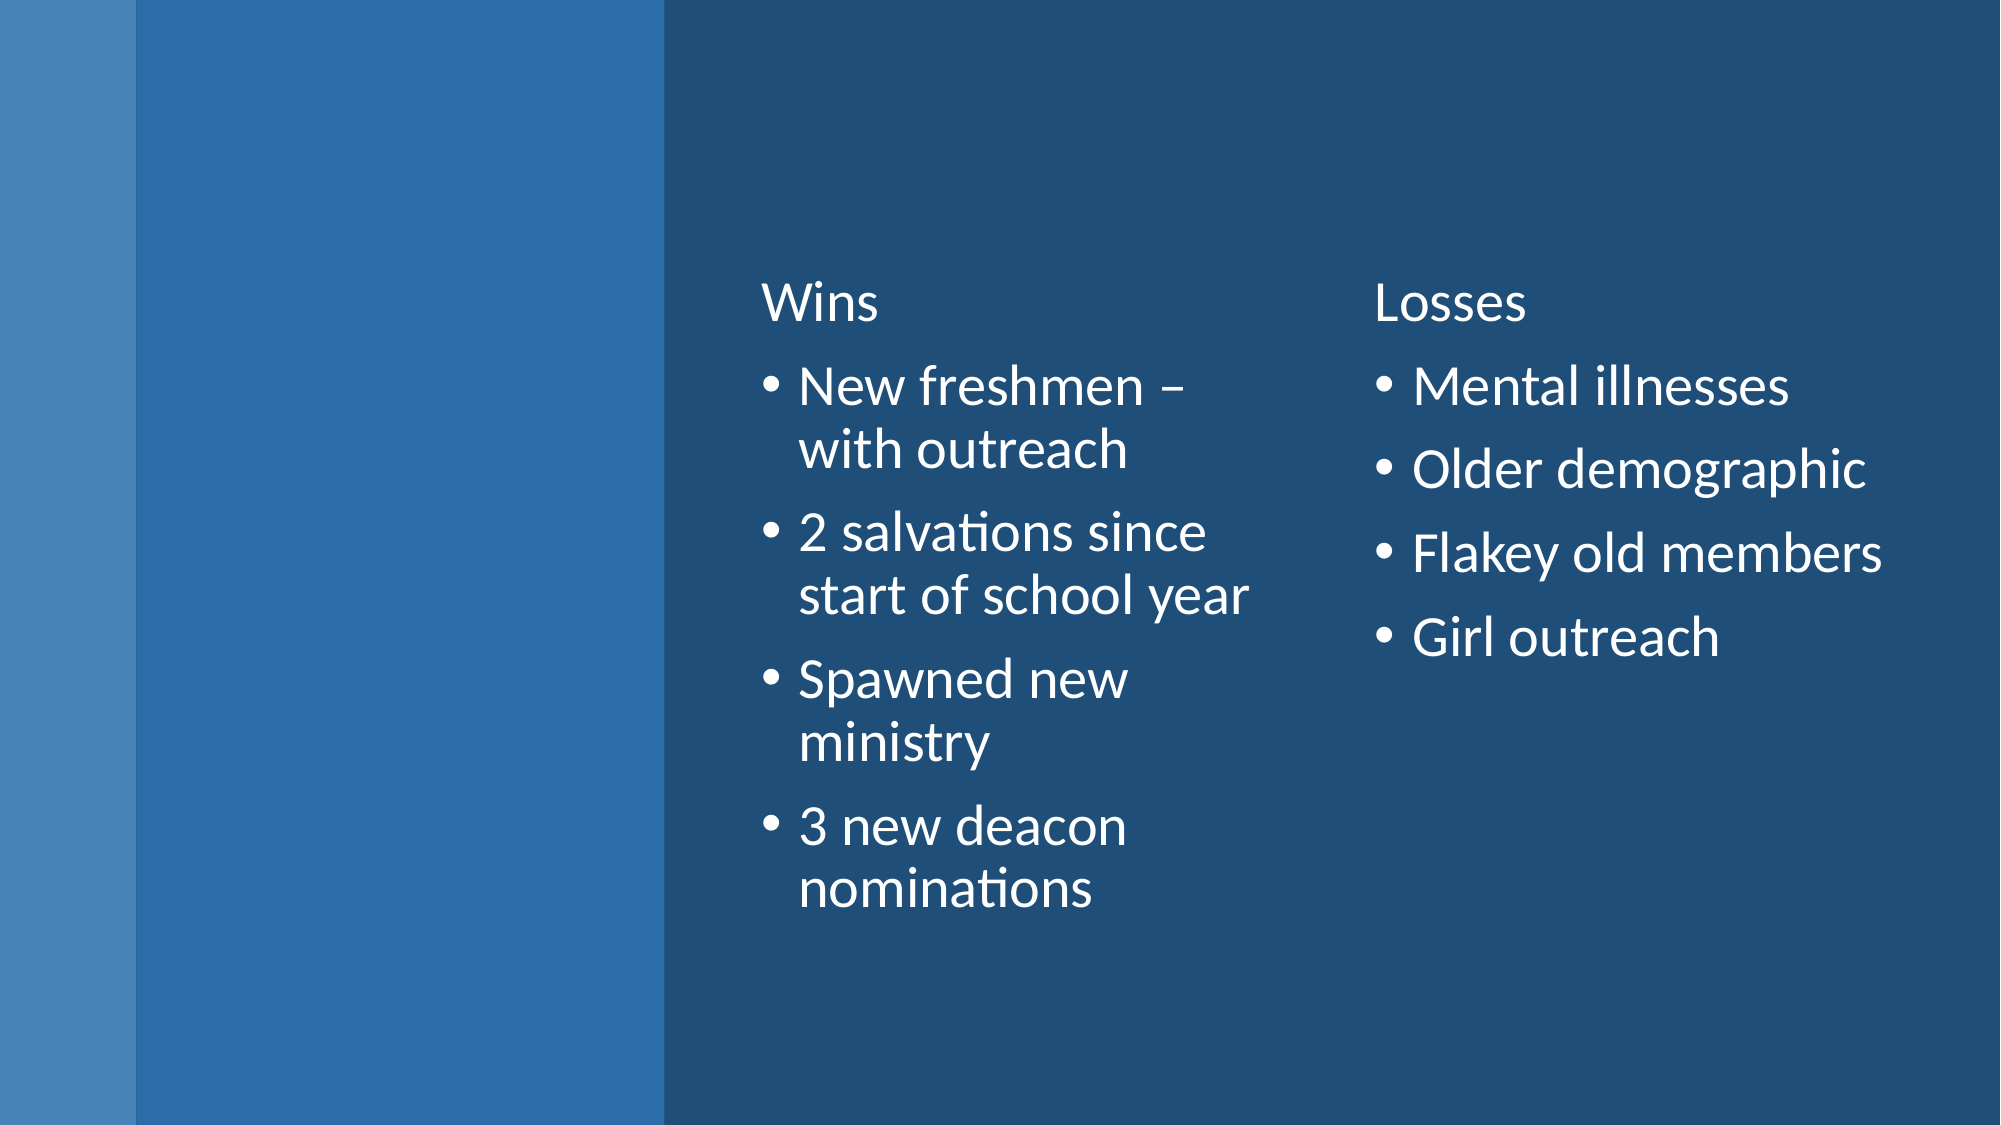

Wins
New freshmen – with outreach
2 salvations since start of school year
Spawned new ministry
3 new deacon nominations
Losses
Mental illnesses
Older demographic
Flakey old members
Girl outreach